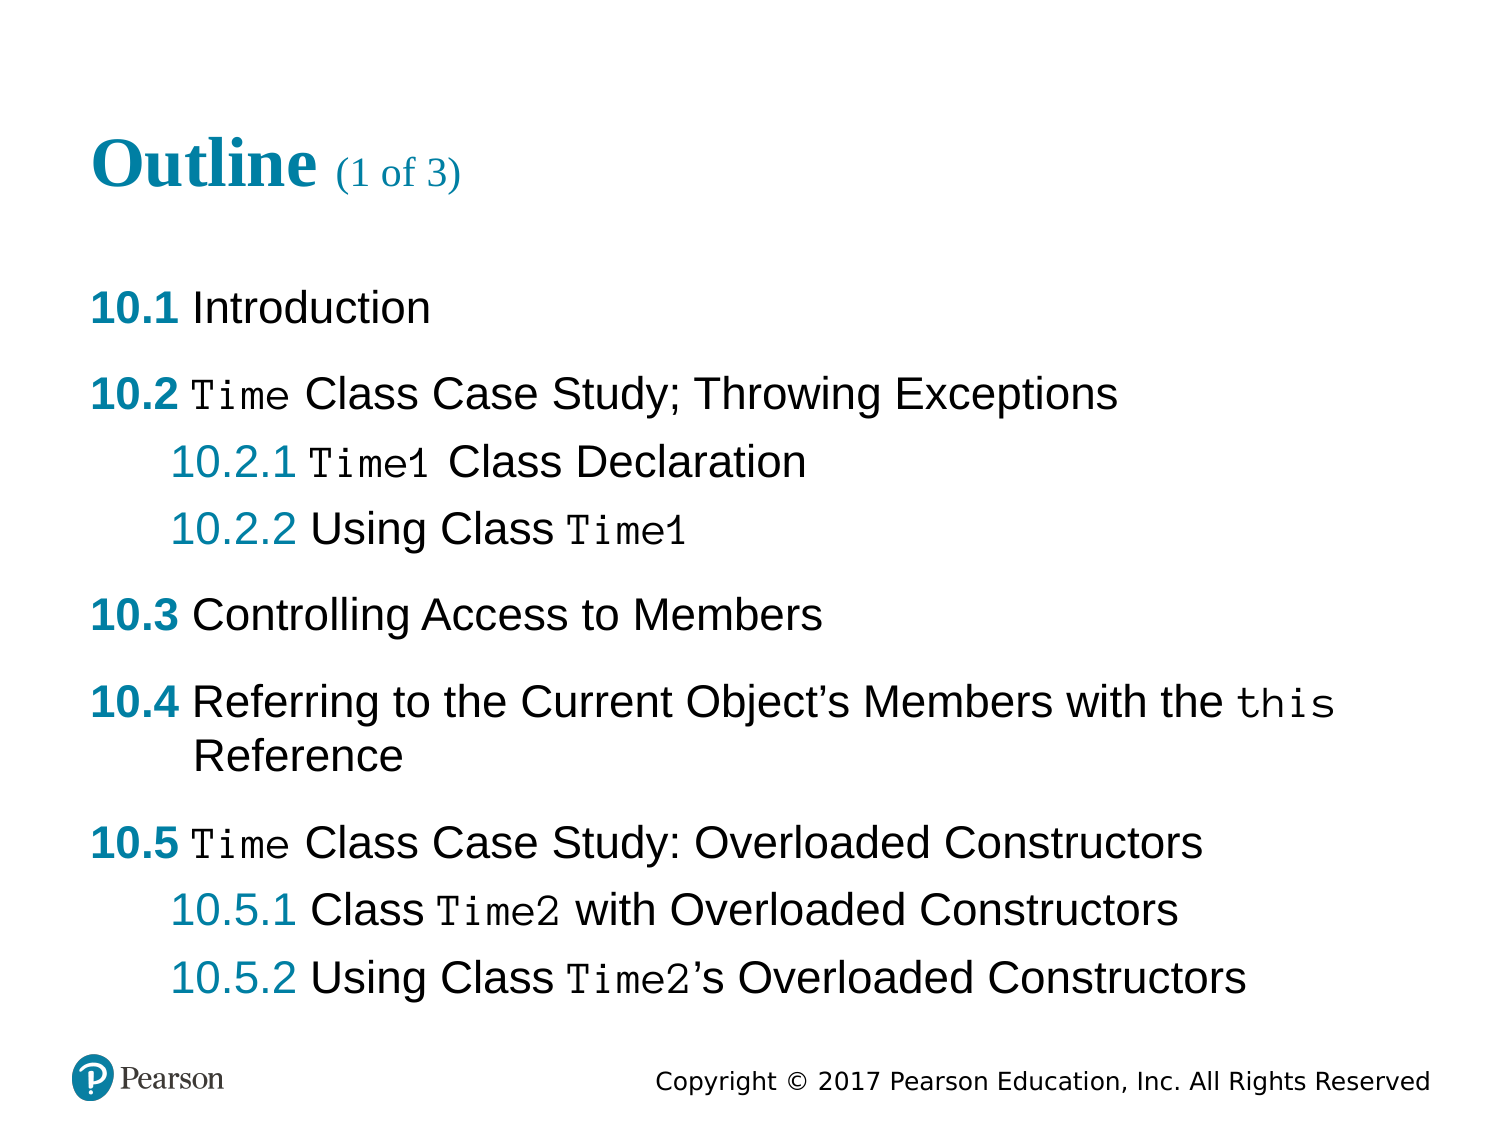

# Outline (1 of 3)
10.1 Introduction
10.2 Time Class Case Study; Throwing Exceptions
10.2.1 Time1 Class Declaration
10.2.2 Using Class Time1
10.3 Controlling Access to Members
10.4 Referring to the Current Object’s Members with the this Reference
10.5 Time Class Case Study: Overloaded Constructors
10.5.1 Class Time2 with Overloaded Constructors
10.5.2 Using Class Time2’s Overloaded Constructors